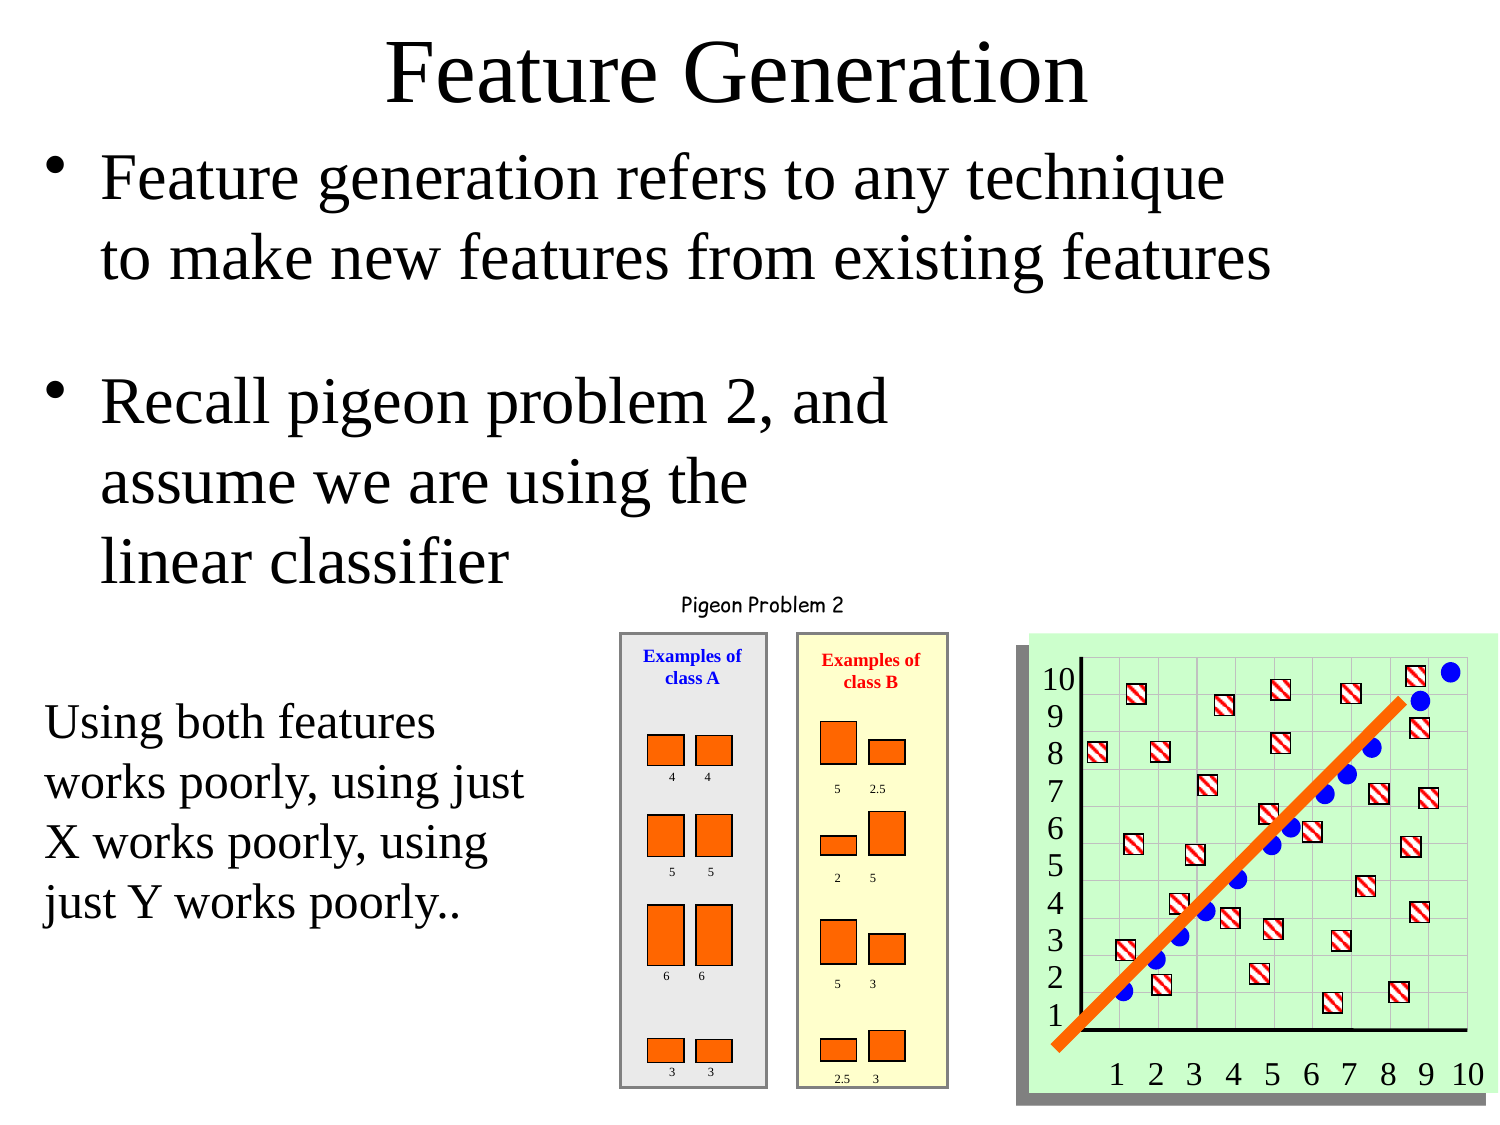

# Feature Generation
Feature generation refers to any technique to make new features from existing features
Recall pigeon problem 2, and assume we are using the linear classifier
Pigeon Problem 2

10

9

8

7

6

5

4

3

2

1

1
2
3
4
5
6
7
8
10
9

Examples of class A
Examples of class B
Using both features works poorly, using just X works poorly, using just Y works poorly..

4         4
5         2.5
2         5
5         3
2.5       3

5          5

6         6

3          3